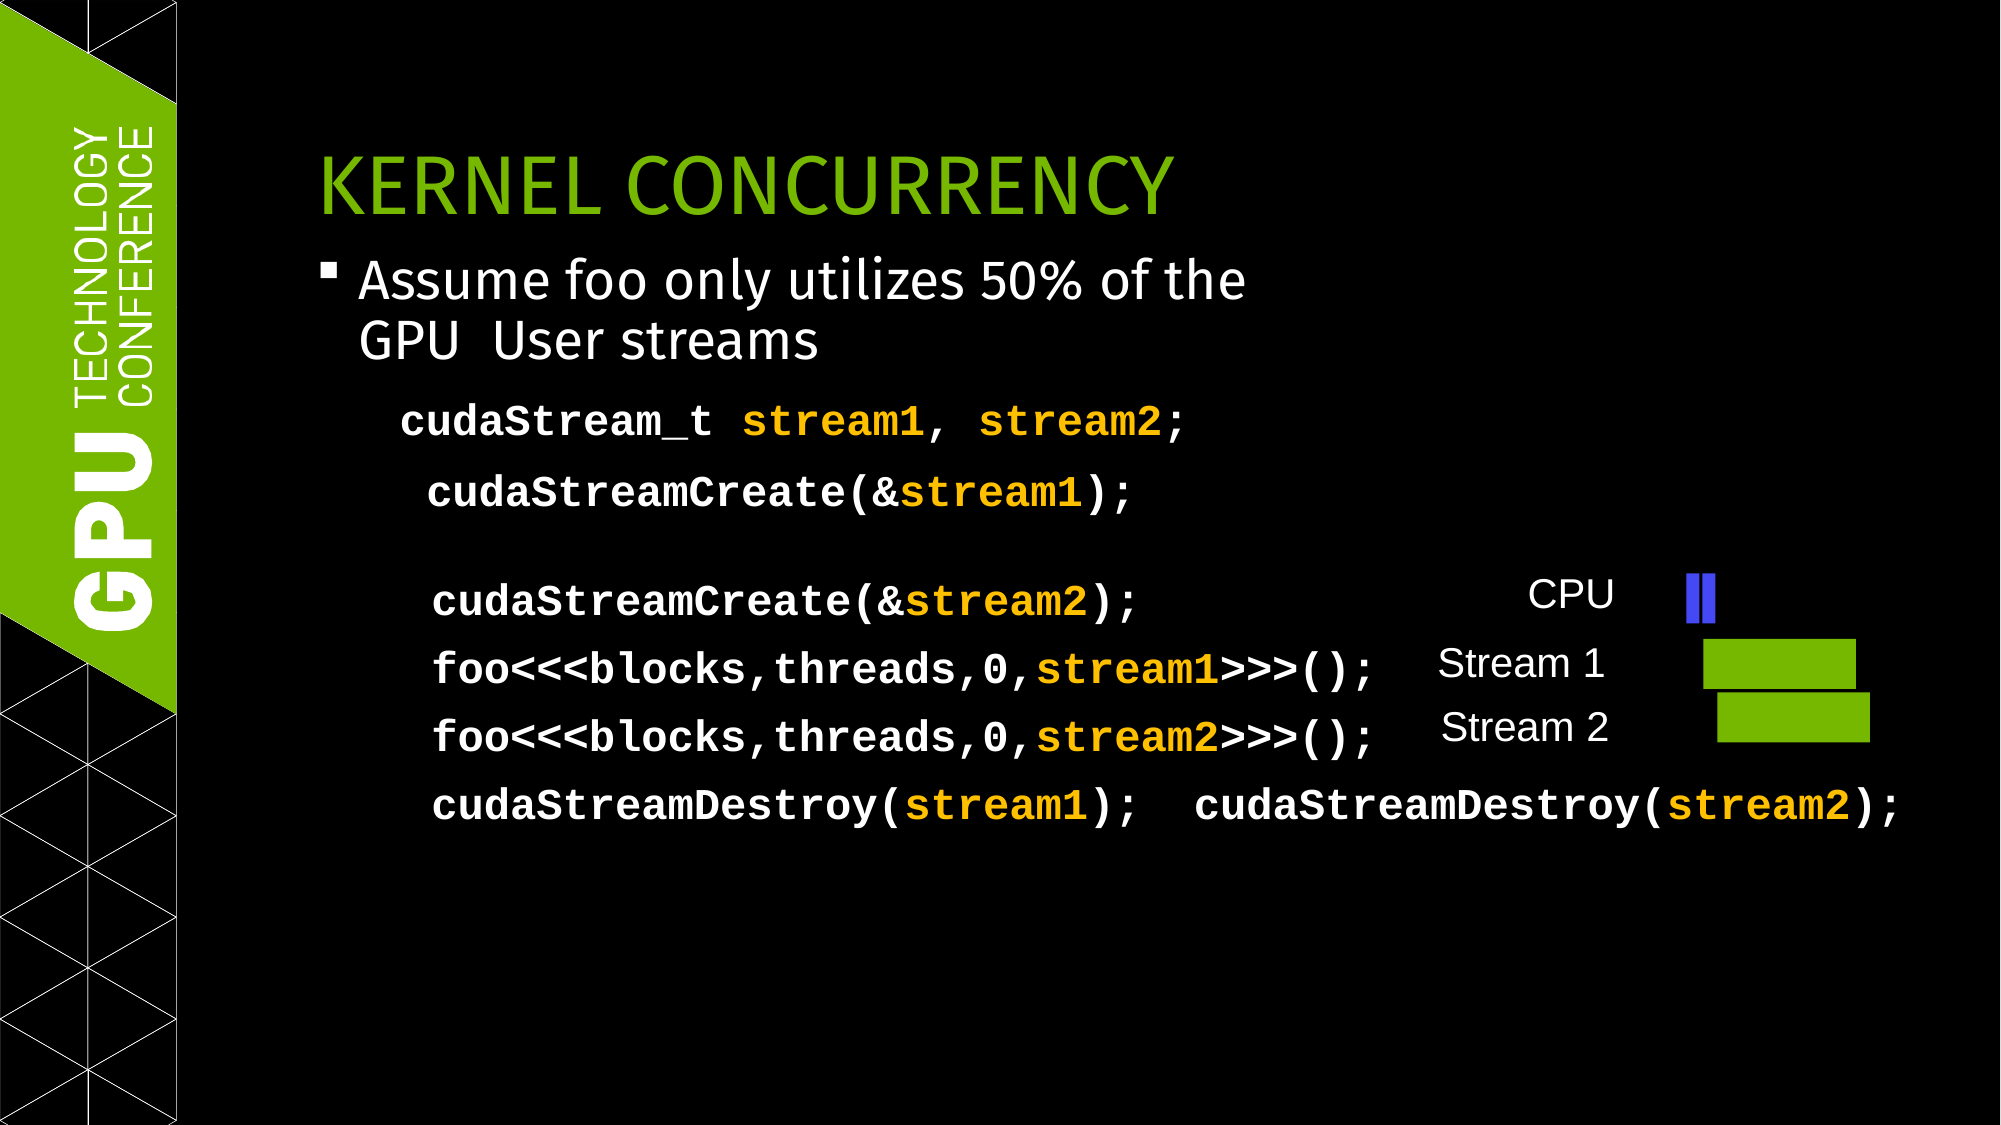

# KERNEL CONCURRENCY
Assume foo only utilizes 50% of the GPU  User streams
cudaStream_t stream1, stream2;  cudaStreamCreate(&stream1);
cudaStreamCreate(&stream2);  foo<<<blocks,threads,0,stream1>>>();  foo<<<blocks,threads,0,stream2>>>();  cudaStreamDestroy(stream1);  cudaStreamDestroy(stream2);
CPU
Stream 1
Stream 2